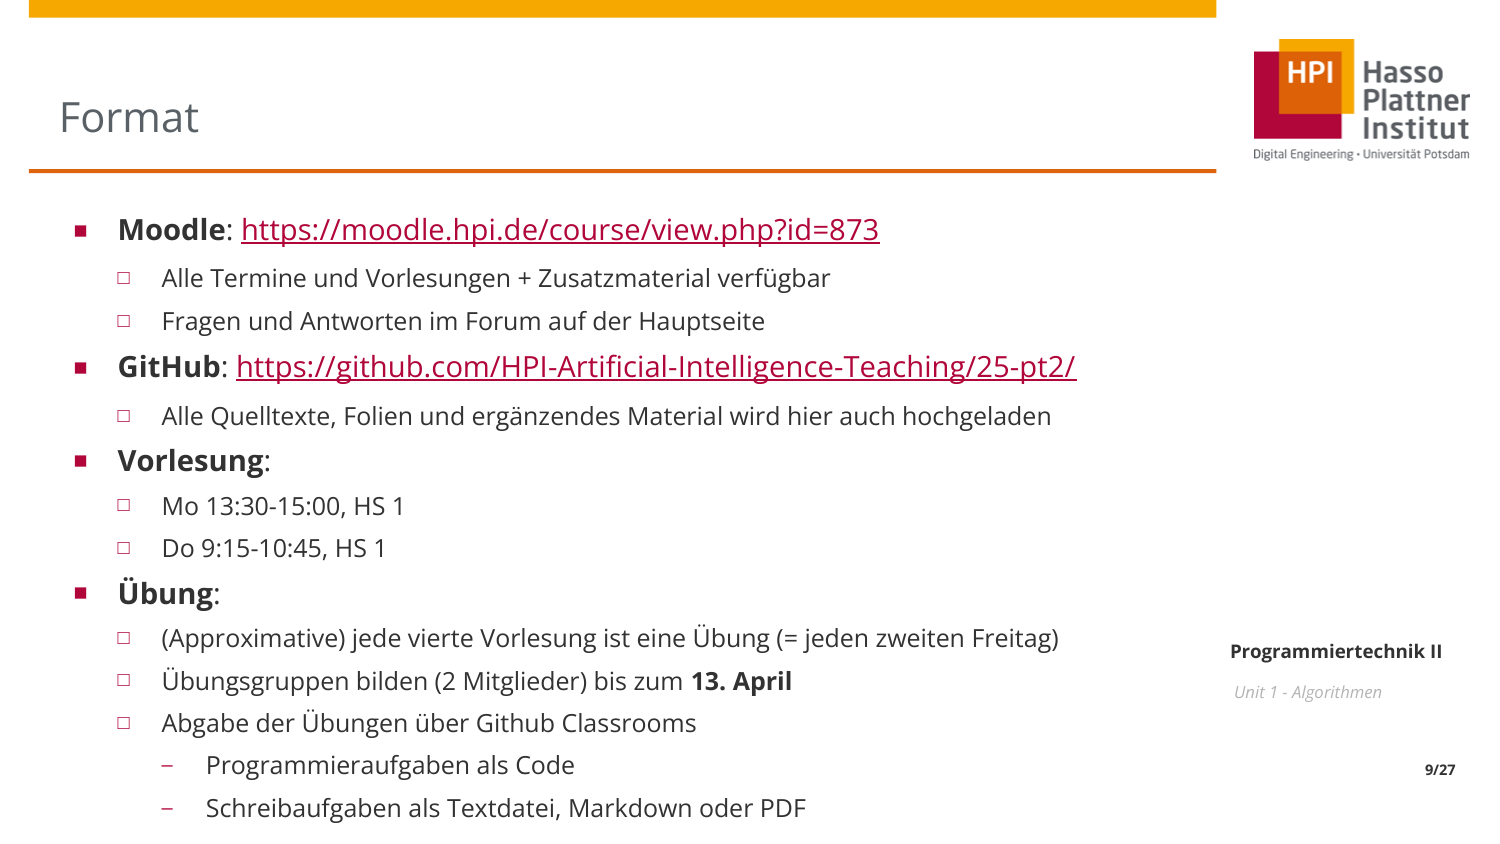

# Format
Moodle: https://moodle.hpi.de/course/view.php?id=873
Alle Termine und Vorlesungen + Zusatzmaterial verfügbar
Fragen und Antworten im Forum auf der Hauptseite
GitHub: https://github.com/HPI-Artificial-Intelligence-Teaching/25-pt2/
Alle Quelltexte, Folien und ergänzendes Material wird hier auch hochgeladen
Vorlesung:
Mo 13:30-15:00, HS 1
Do 9:15-10:45, HS 1
Übung:
(Approximative) jede vierte Vorlesung ist eine Übung (= jeden zweiten Freitag)
Übungsgruppen bilden (2 Mitglieder) bis zum 13. April
Abgabe der Übungen über Github Classrooms
Programmieraufgaben als Code
Schreibaufgaben als Textdatei, Markdown oder PDF